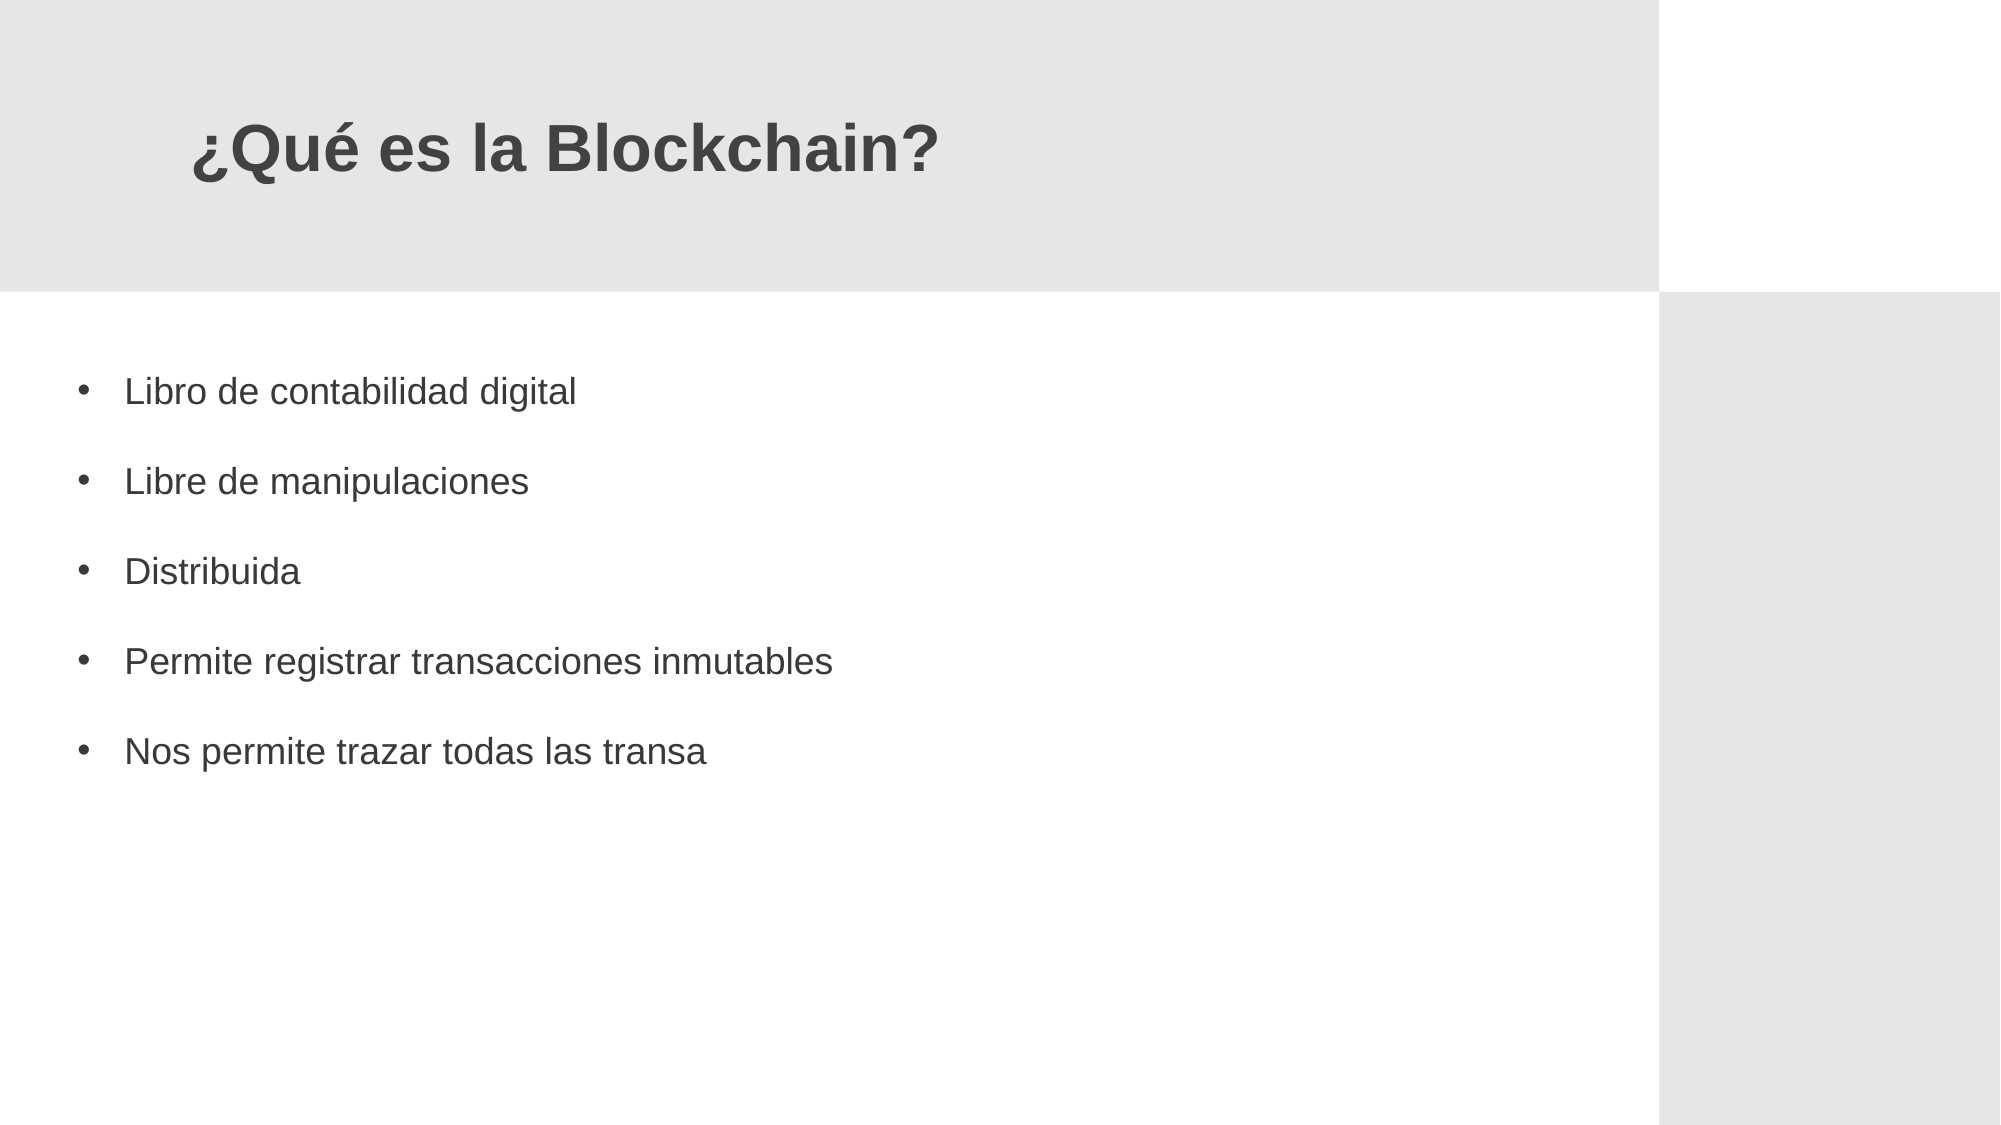

¿Qué es la Blockchain?
Libro de contabilidad digital

Libre de manipulaciones

Distribuida

Permite registrar transacciones inmutables

Nos permite trazar todas las transa